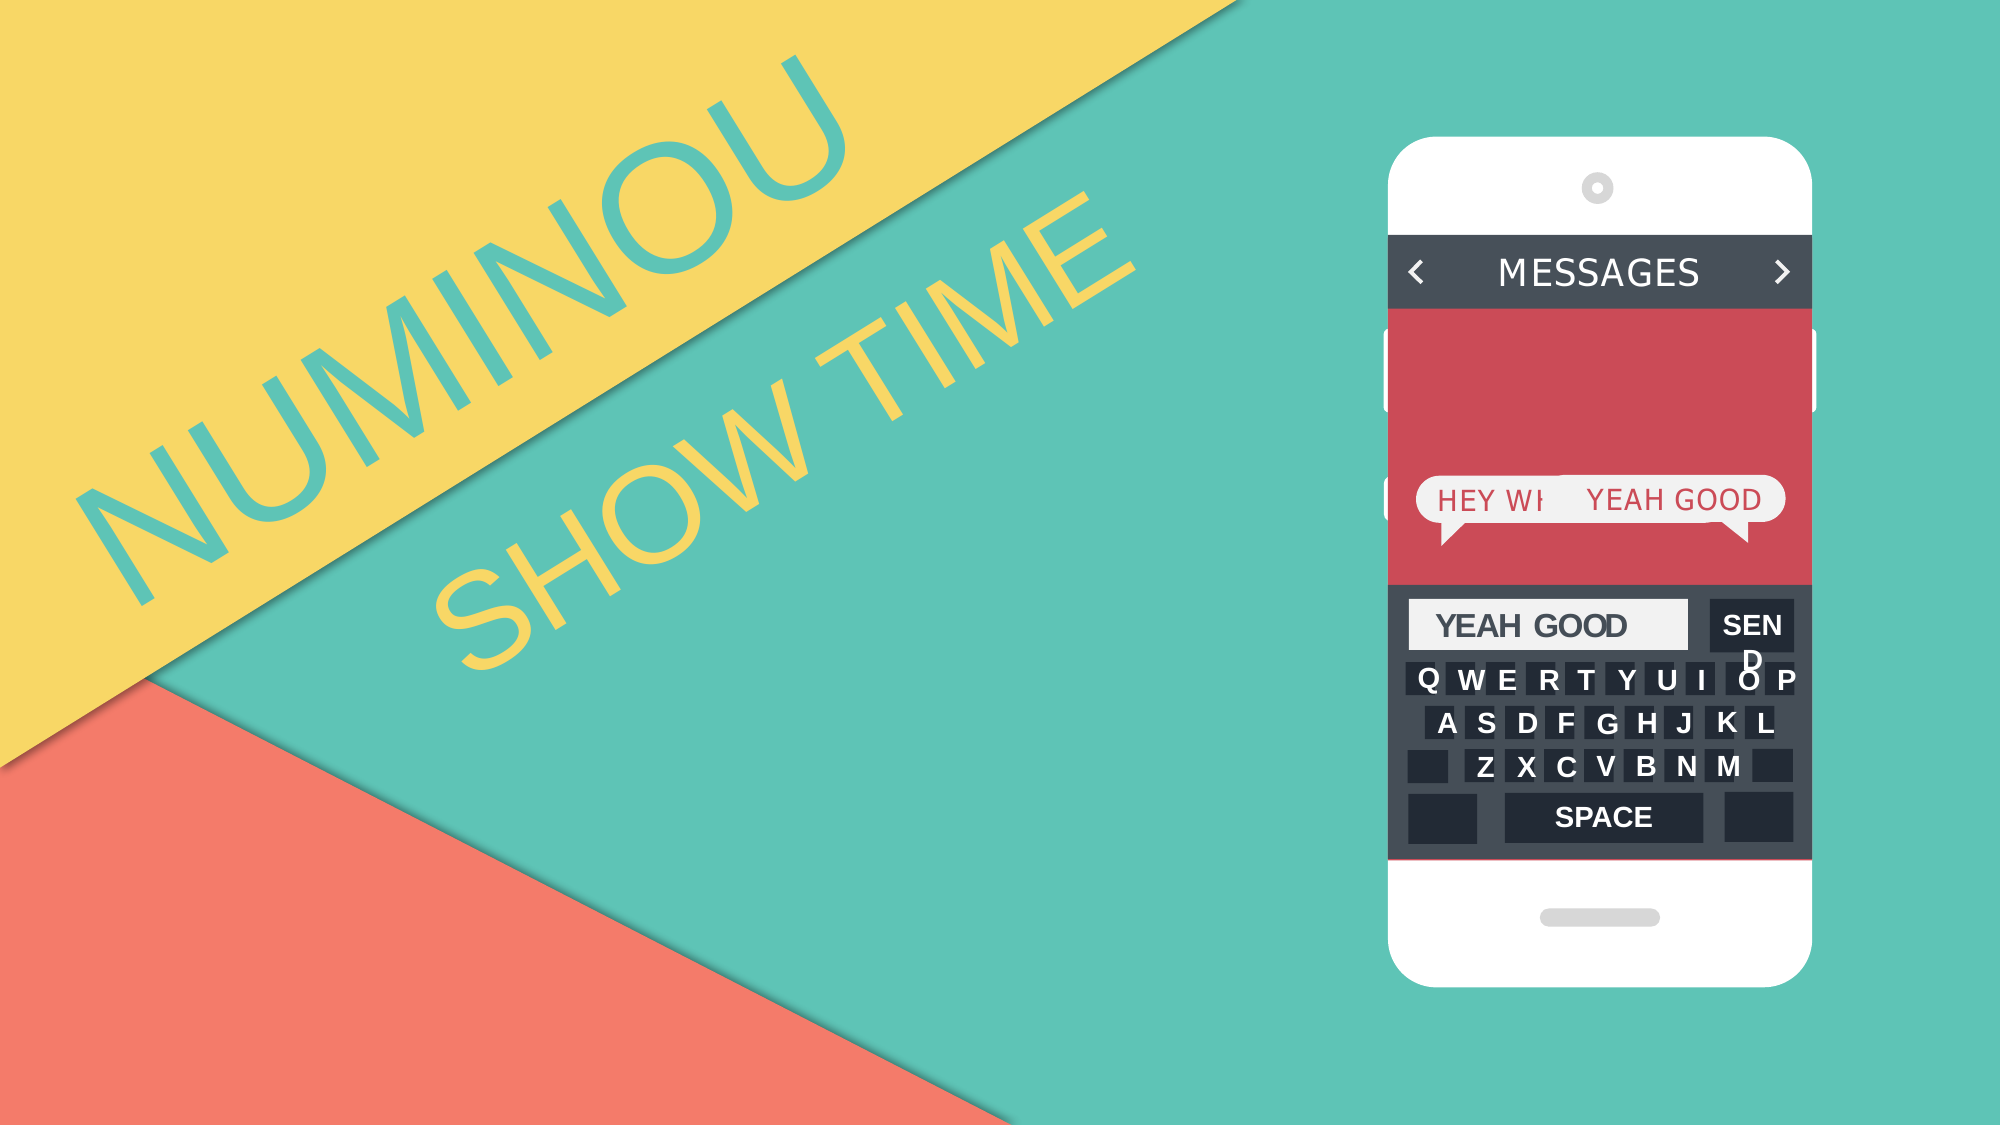

NUMINOUS
MESSAGES

SHOW TIME
YEAH GOOD

HEY WHAT’S UP!!!

Y
E
A
H
G
O
O
D

SEND

Q
E
W
R
T
Y
U
I
O
P

K
L
D
H
J
F
S
A
G

N
M
V
B
Z
X
C

SPACE